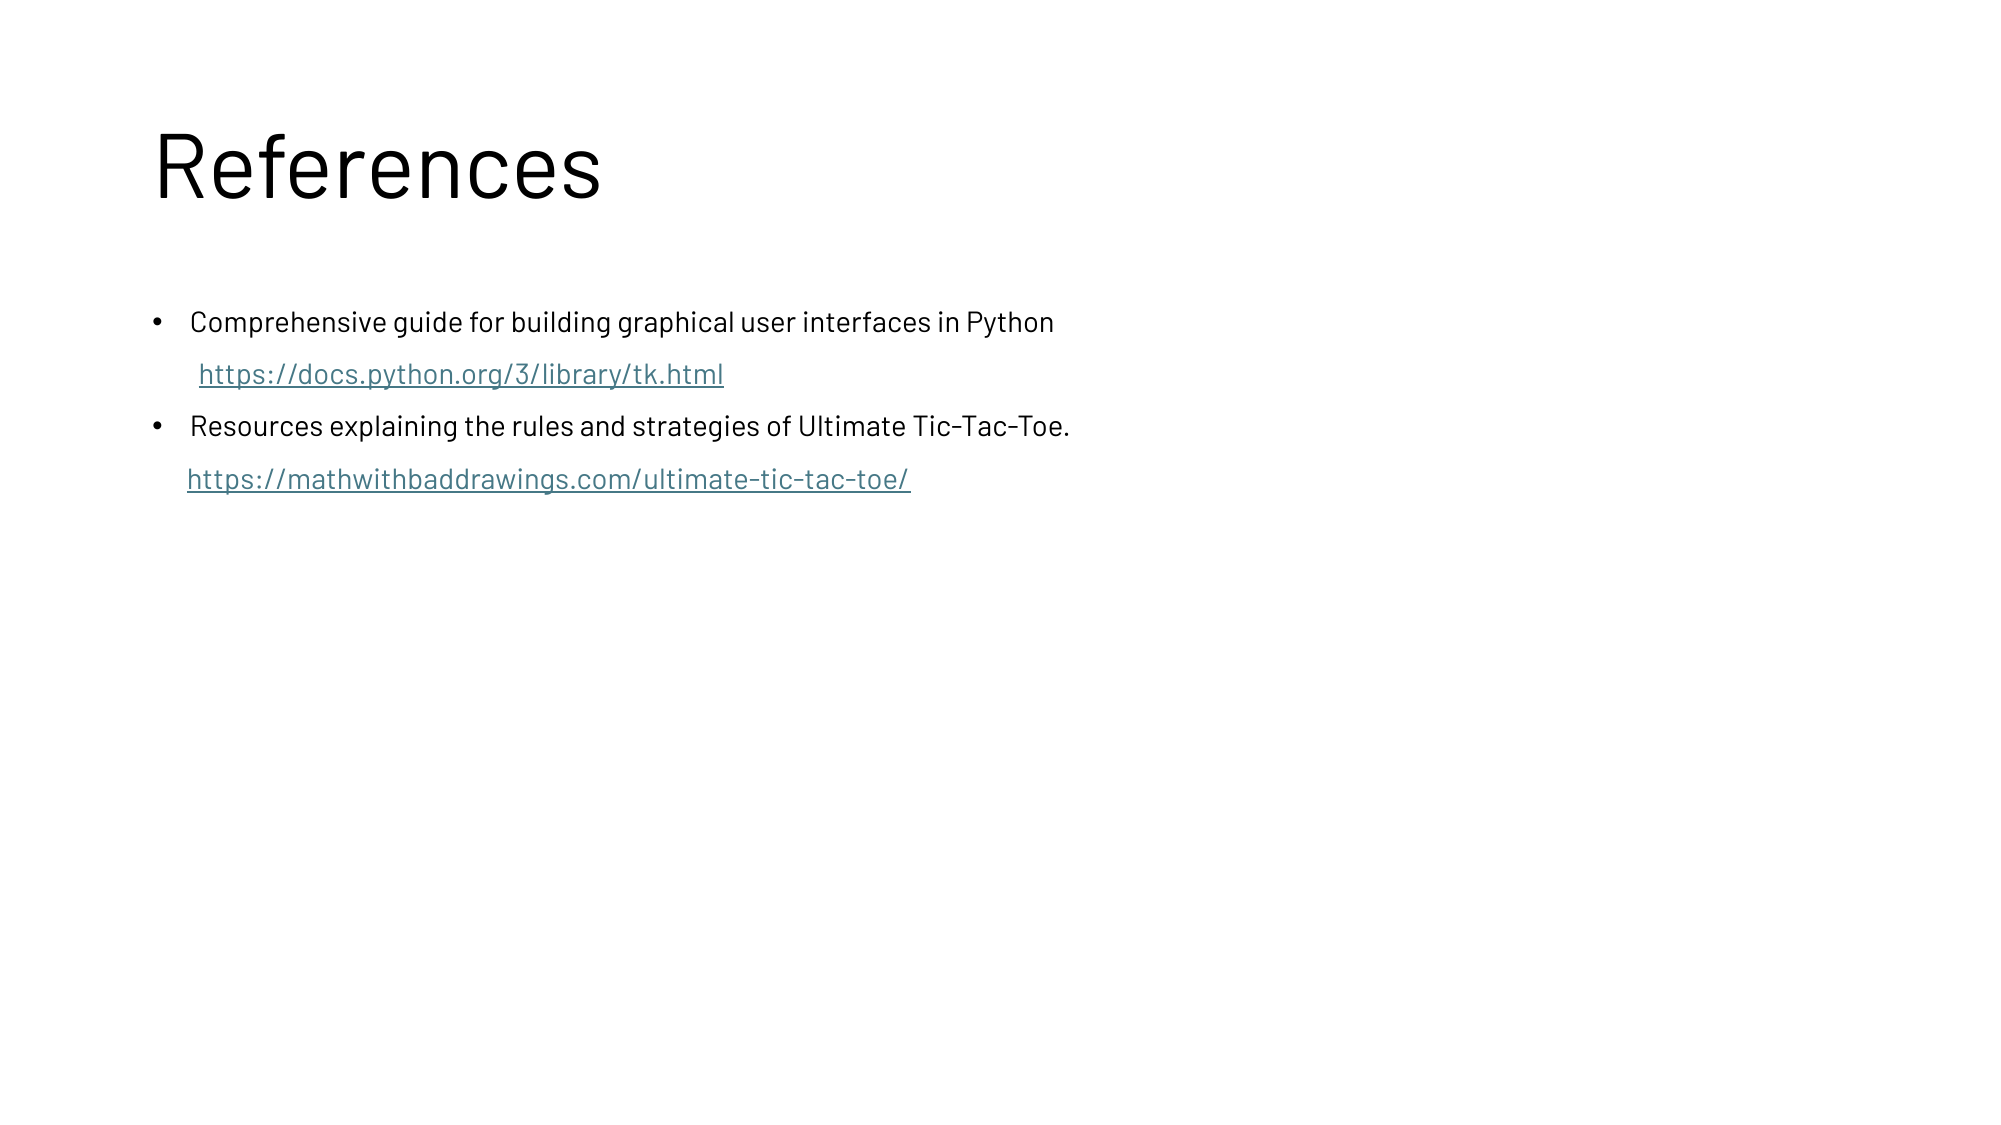

# References
Comprehensive guide for building graphical user interfaces in Python
        https://docs.python.org/3/library/tk.html
Resources explaining the rules and strategies of Ultimate Tic-Tac-Toe.
      https://mathwithbaddrawings.com/ultimate-tic-tac-toe/